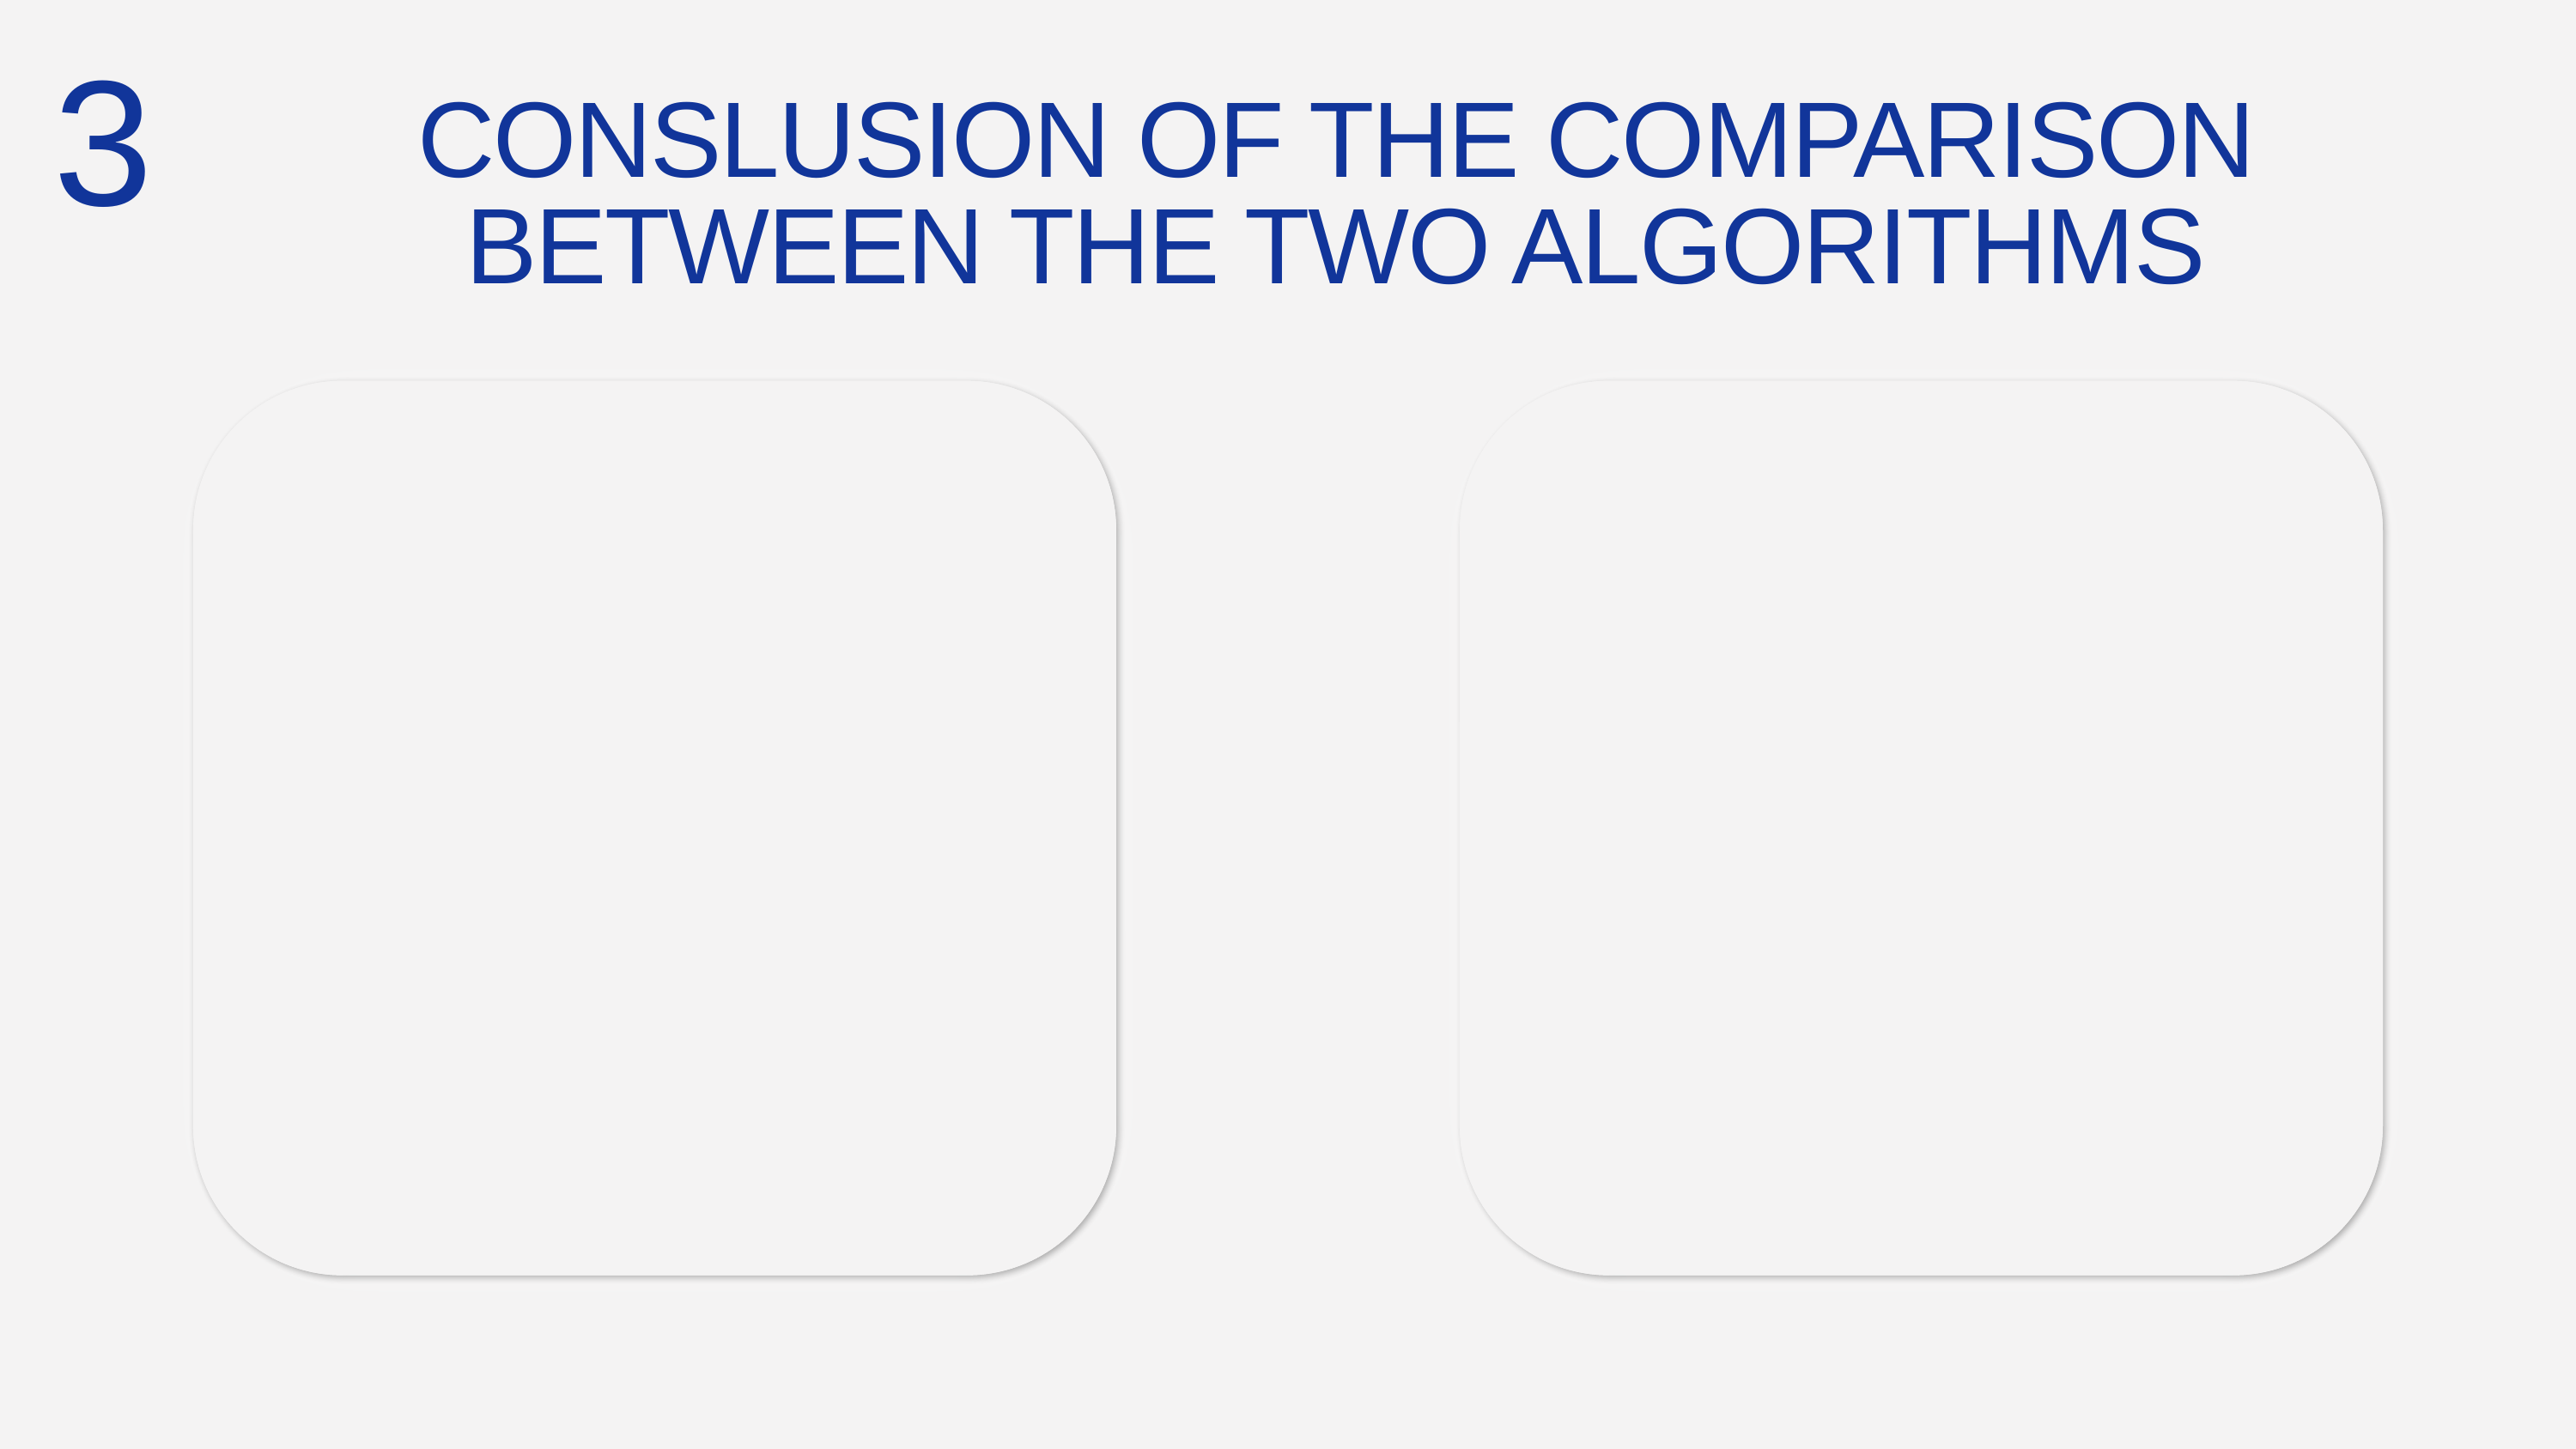

3
CONSLUSION OF THE COMPARISON BETWEEN THE TWO ALGORITHMS
1.

1.